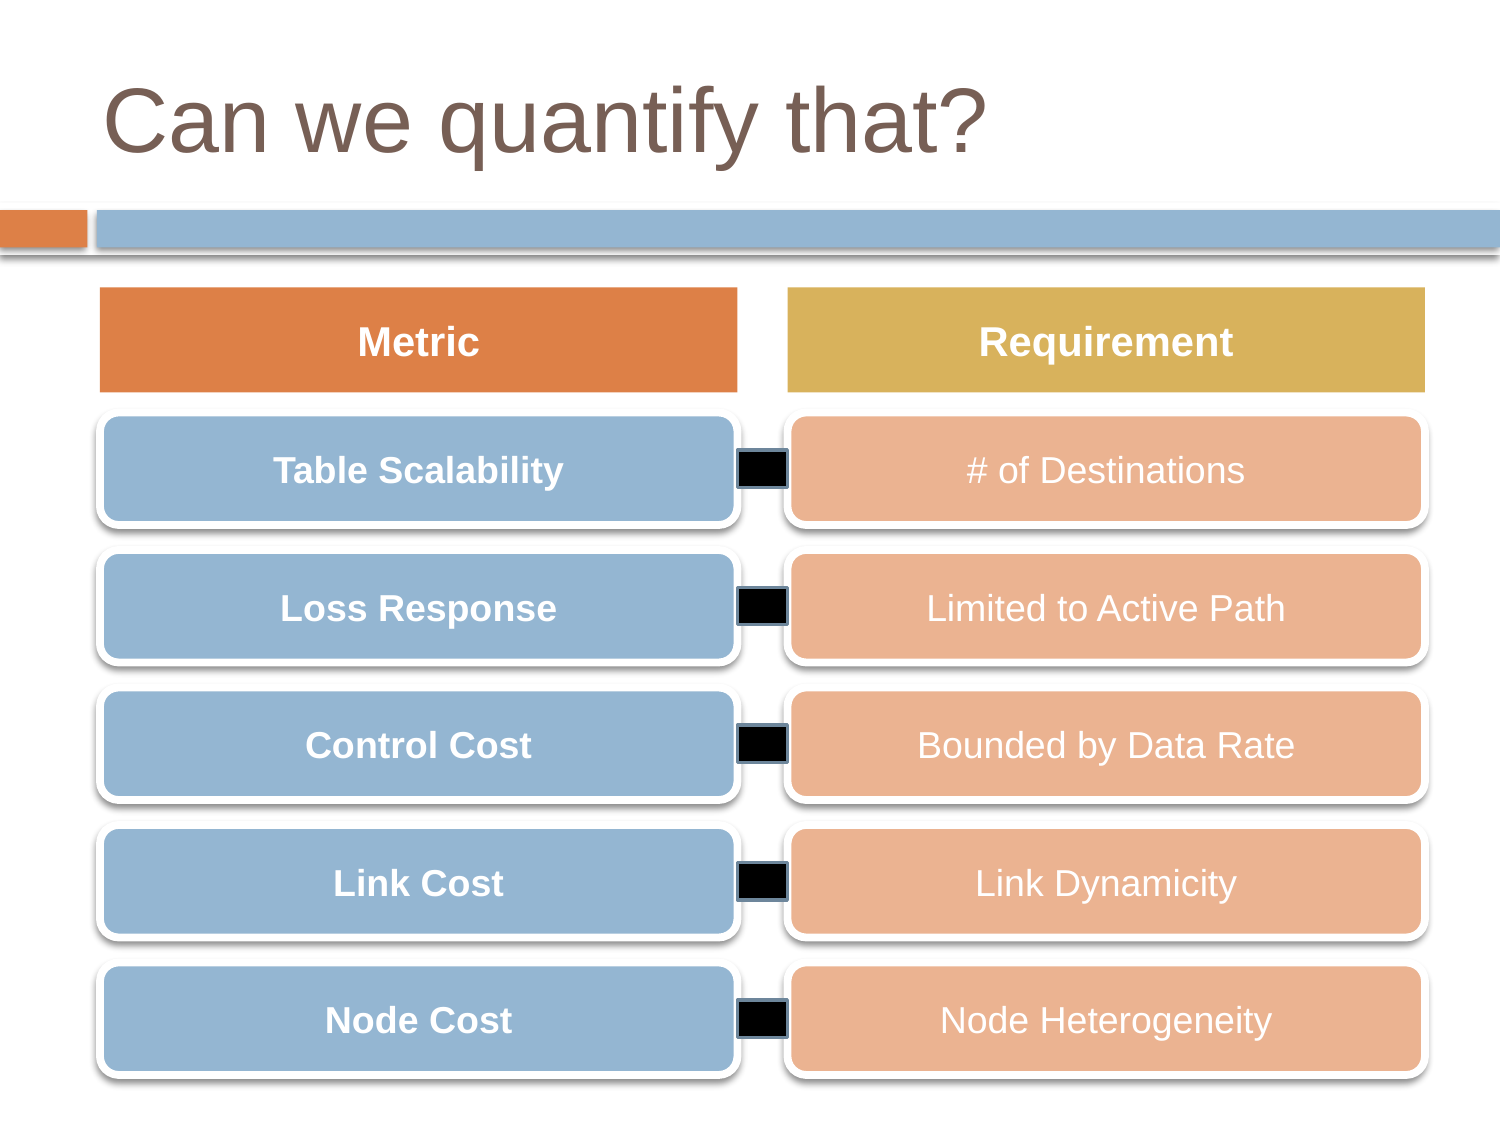

# Can we quantify that?
Metric
Requirement
Table Scalability
# of Destinations

Loss Response
Limited to Active Path

Control Cost
Bounded by Data Rate

Link Cost
Link Dynamicity

Node Cost
Node Heterogeneity